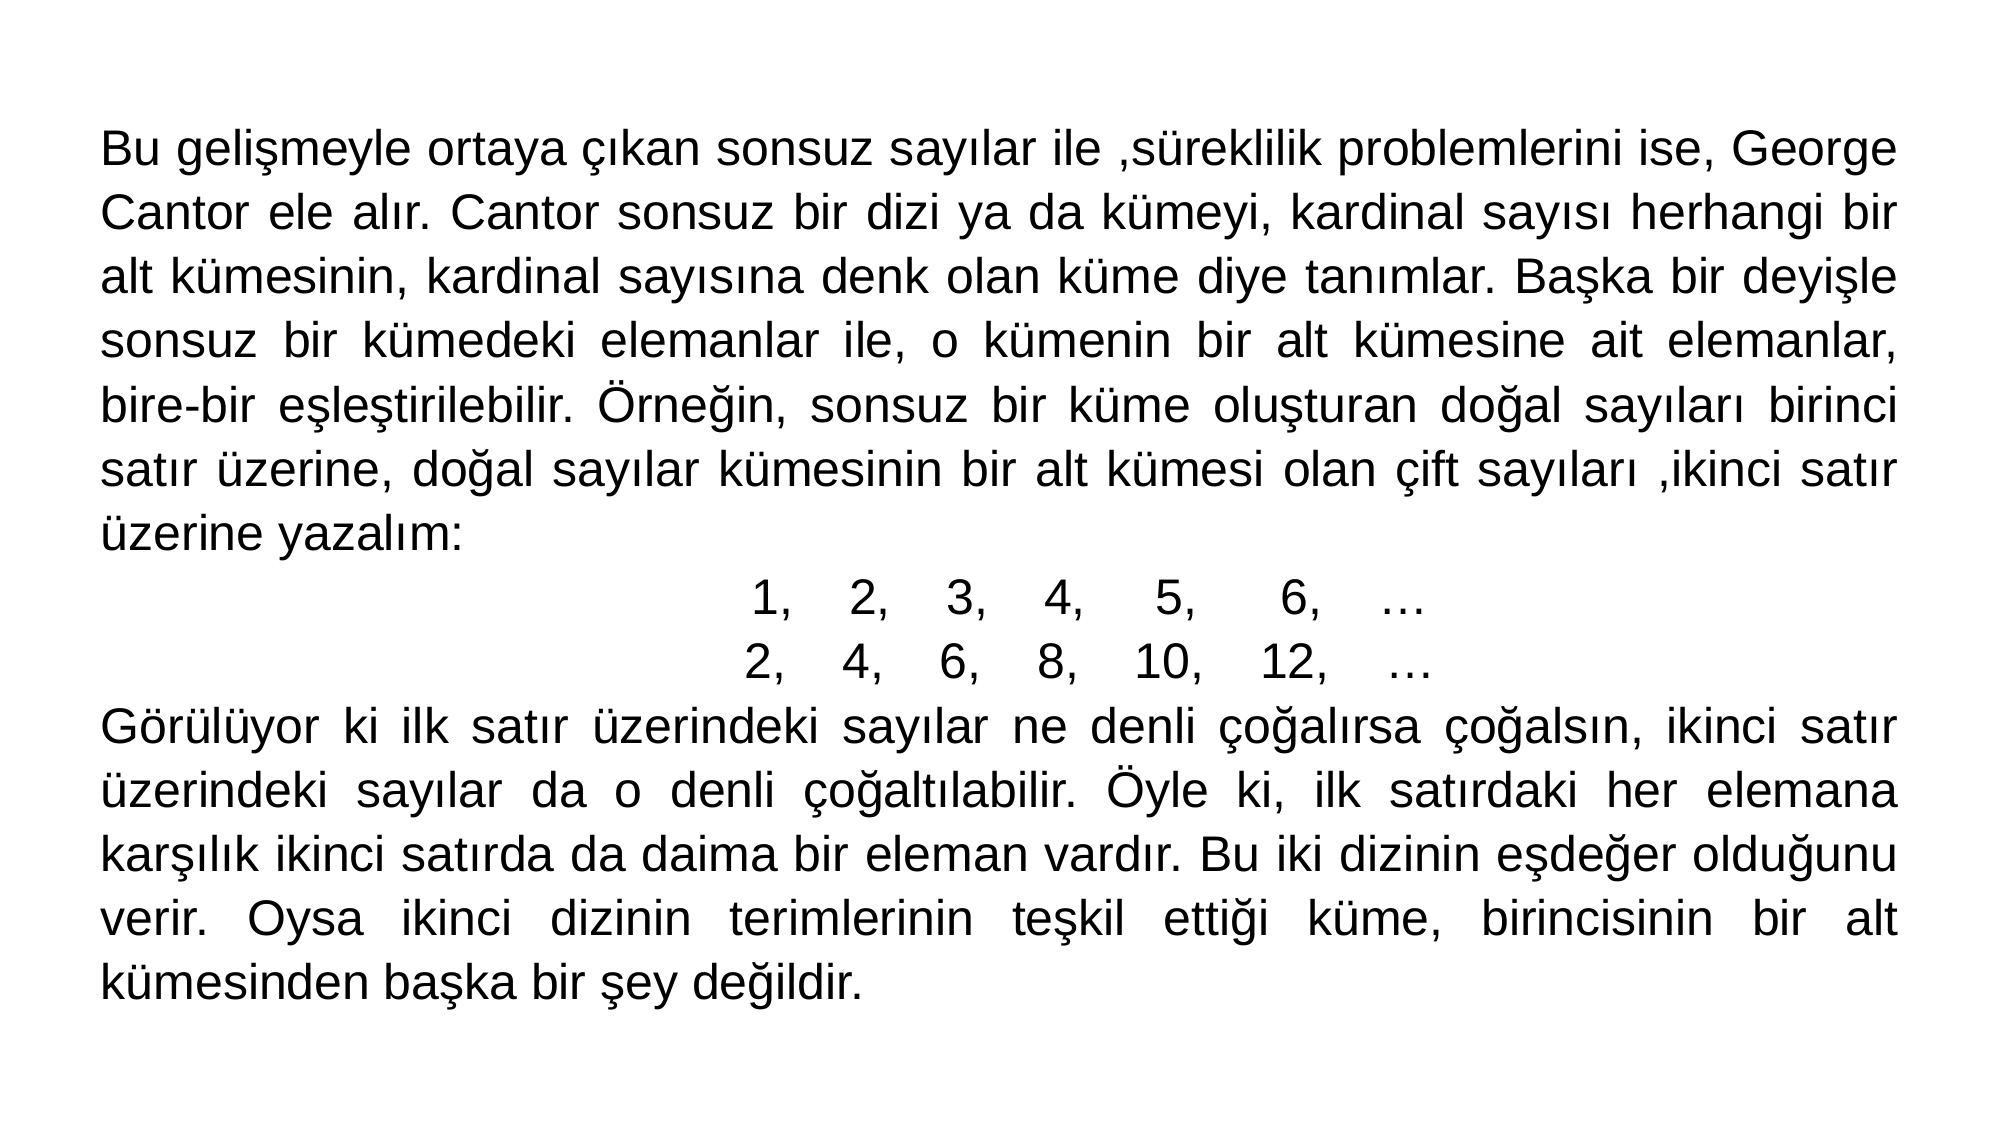

Bu gelişmeyle ortaya çıkan sonsuz sayılar ile ,süreklilik problemlerini ise, George Cantor ele alır. Cantor sonsuz bir dizi ya da kümeyi, kardinal sayısı herhangi bir alt kümesinin, kardinal sayısına denk olan küme diye tanımlar. Başka bir deyişle sonsuz bir kümedeki elemanlar ile, o kümenin bir alt kümesine ait elemanlar, bire-bir eşleştirilebilir. Örneğin, sonsuz bir küme oluşturan doğal sayıları birinci satır üzerine, doğal sayılar kümesinin bir alt kümesi olan çift sayıları ,ikinci satır üzerine yazalım:
             1,    2,    3,    4,     5,      6,    …
             2,    4,    6,    8,    10,    12,    …
Görülüyor ki ilk satır üzerindeki sayılar ne denli çoğalırsa çoğalsın, ikinci satır üzerindeki sayılar da o denli çoğaltılabilir. Öyle ki, ilk satırdaki her elemana karşılık ikinci satırda da daima bir eleman vardır. Bu iki dizinin eşdeğer olduğunu verir. Oysa ikinci dizinin terimlerinin teşkil ettiği küme, birincisinin bir alt kümesinden başka bir şey değildir.